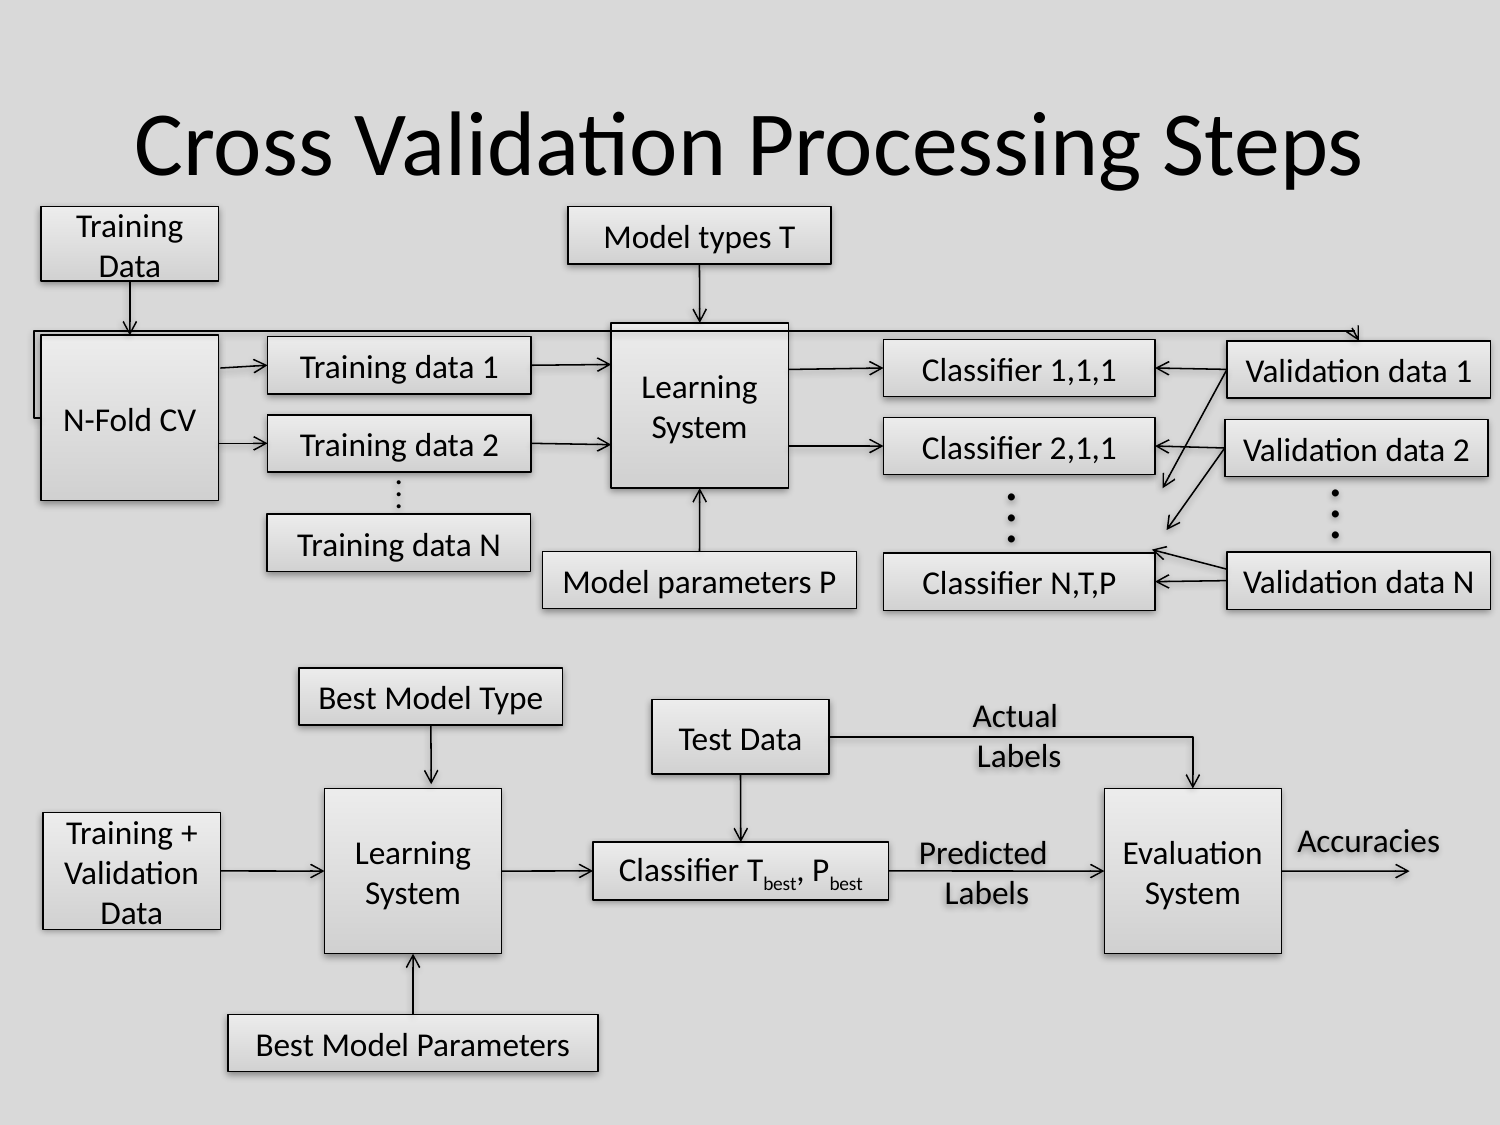

# Cross Validation Processing Steps
Model types T
Training Data
Learning System
N-Fold CV
Training data 1
Classifier 1,1,1
Validation data 1
Training data 2
Classifier 2,1,1
Validation data 2
.
.
.
.
.
.
.
.
.
Training data N
Model parameters P
Validation data N
Classifier N,T,P
Best Model Type
Actual
Labels
Test Data
Learning System
Evaluation System
Accuracies
Training + Validation Data
Predicted
Labels
Classifier Tbest, Pbest
Best Model Parameters